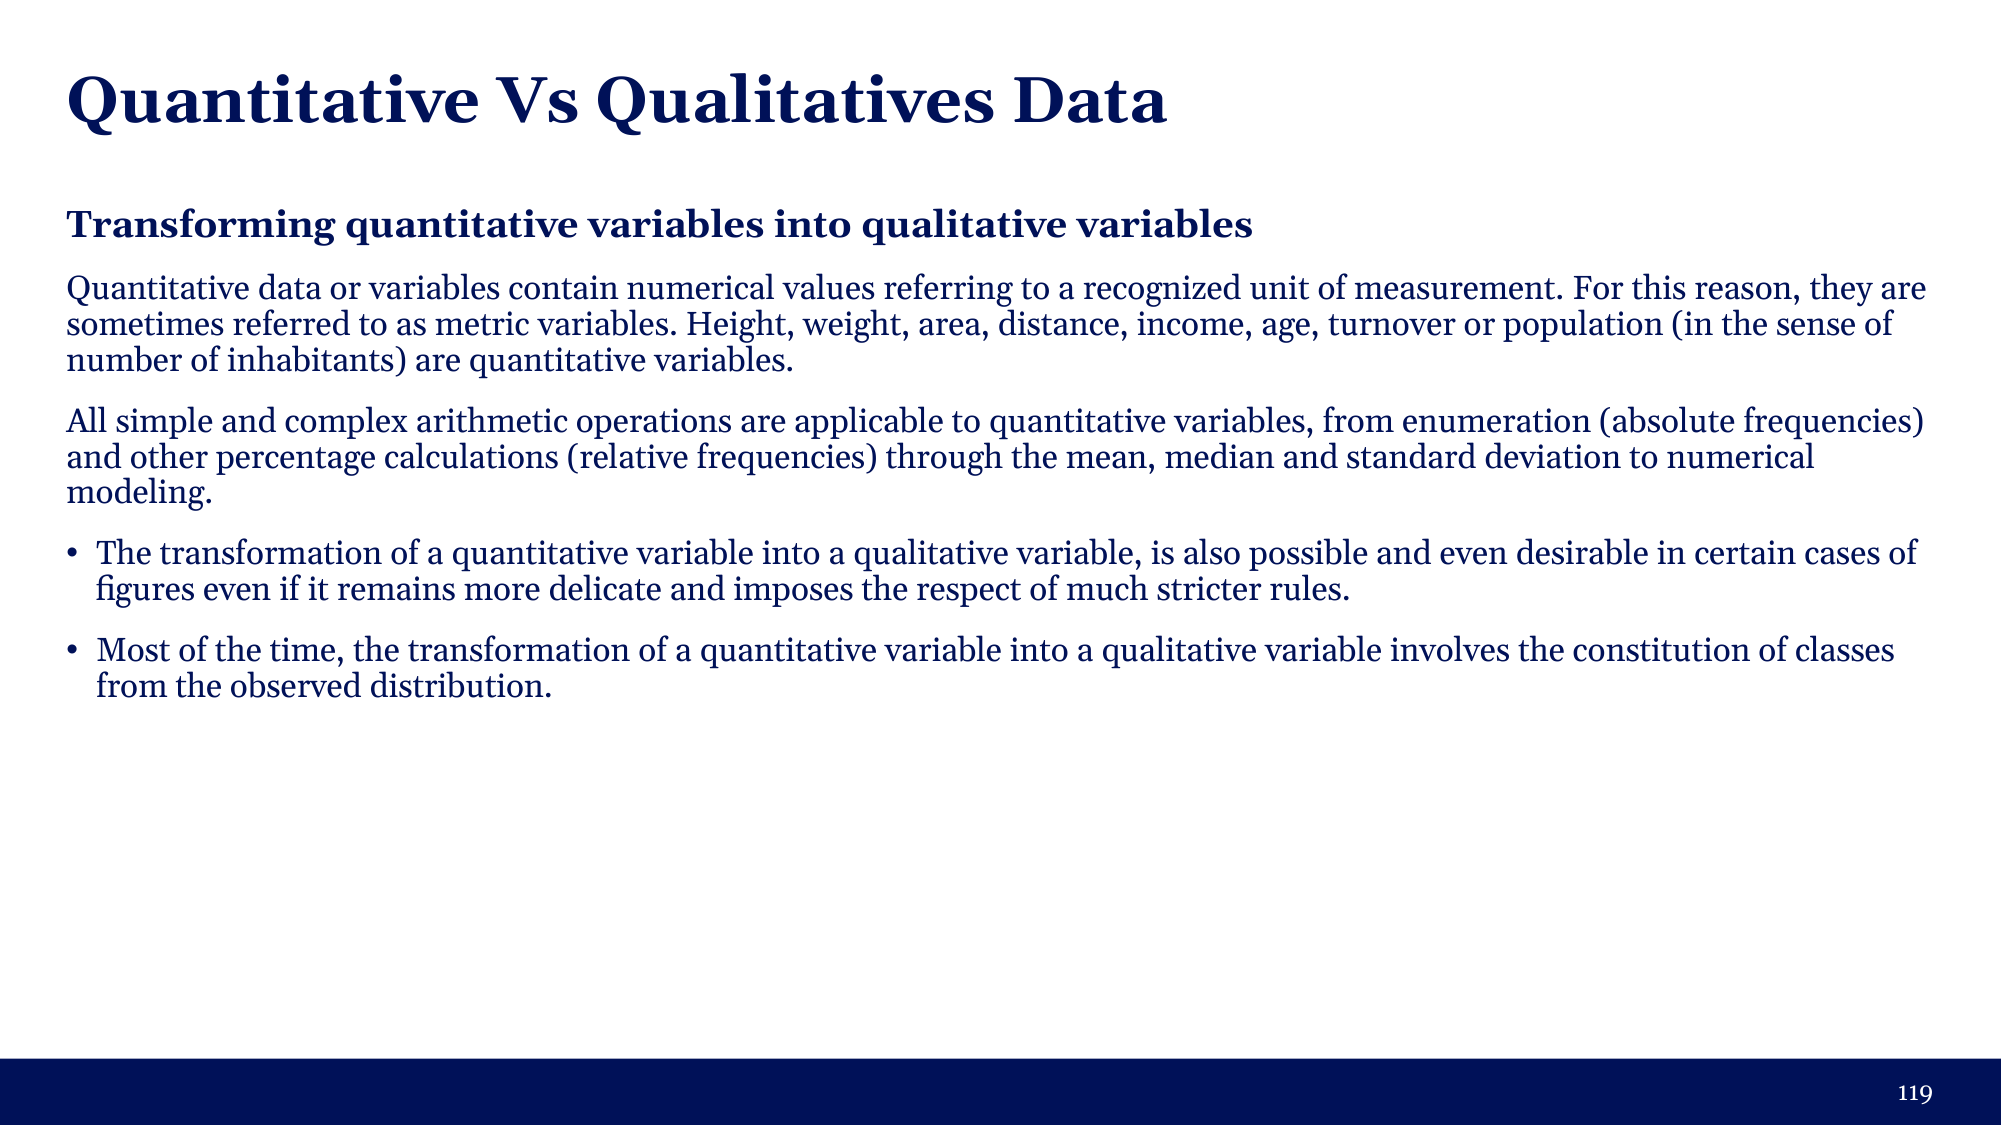

# Quantitative Vs Qualitatives Data
Transforming quantitative variables into qualitative variables
Quantitative data or variables contain numerical values referring to a recognized unit of measurement. For this reason, they are sometimes referred to as metric variables. Height, weight, area, distance, income, age, turnover or population (in the sense of number of inhabitants) are quantitative variables.
All simple and complex arithmetic operations are applicable to quantitative variables, from enumeration (absolute frequencies) and other percentage calculations (relative frequencies) through the mean, median and standard deviation to numerical modeling.
The transformation of a quantitative variable into a qualitative variable, is also possible and even desirable in certain cases of figures even if it remains more delicate and imposes the respect of much stricter rules.
Most of the time, the transformation of a quantitative variable into a qualitative variable involves the constitution of classes from the observed distribution.

119